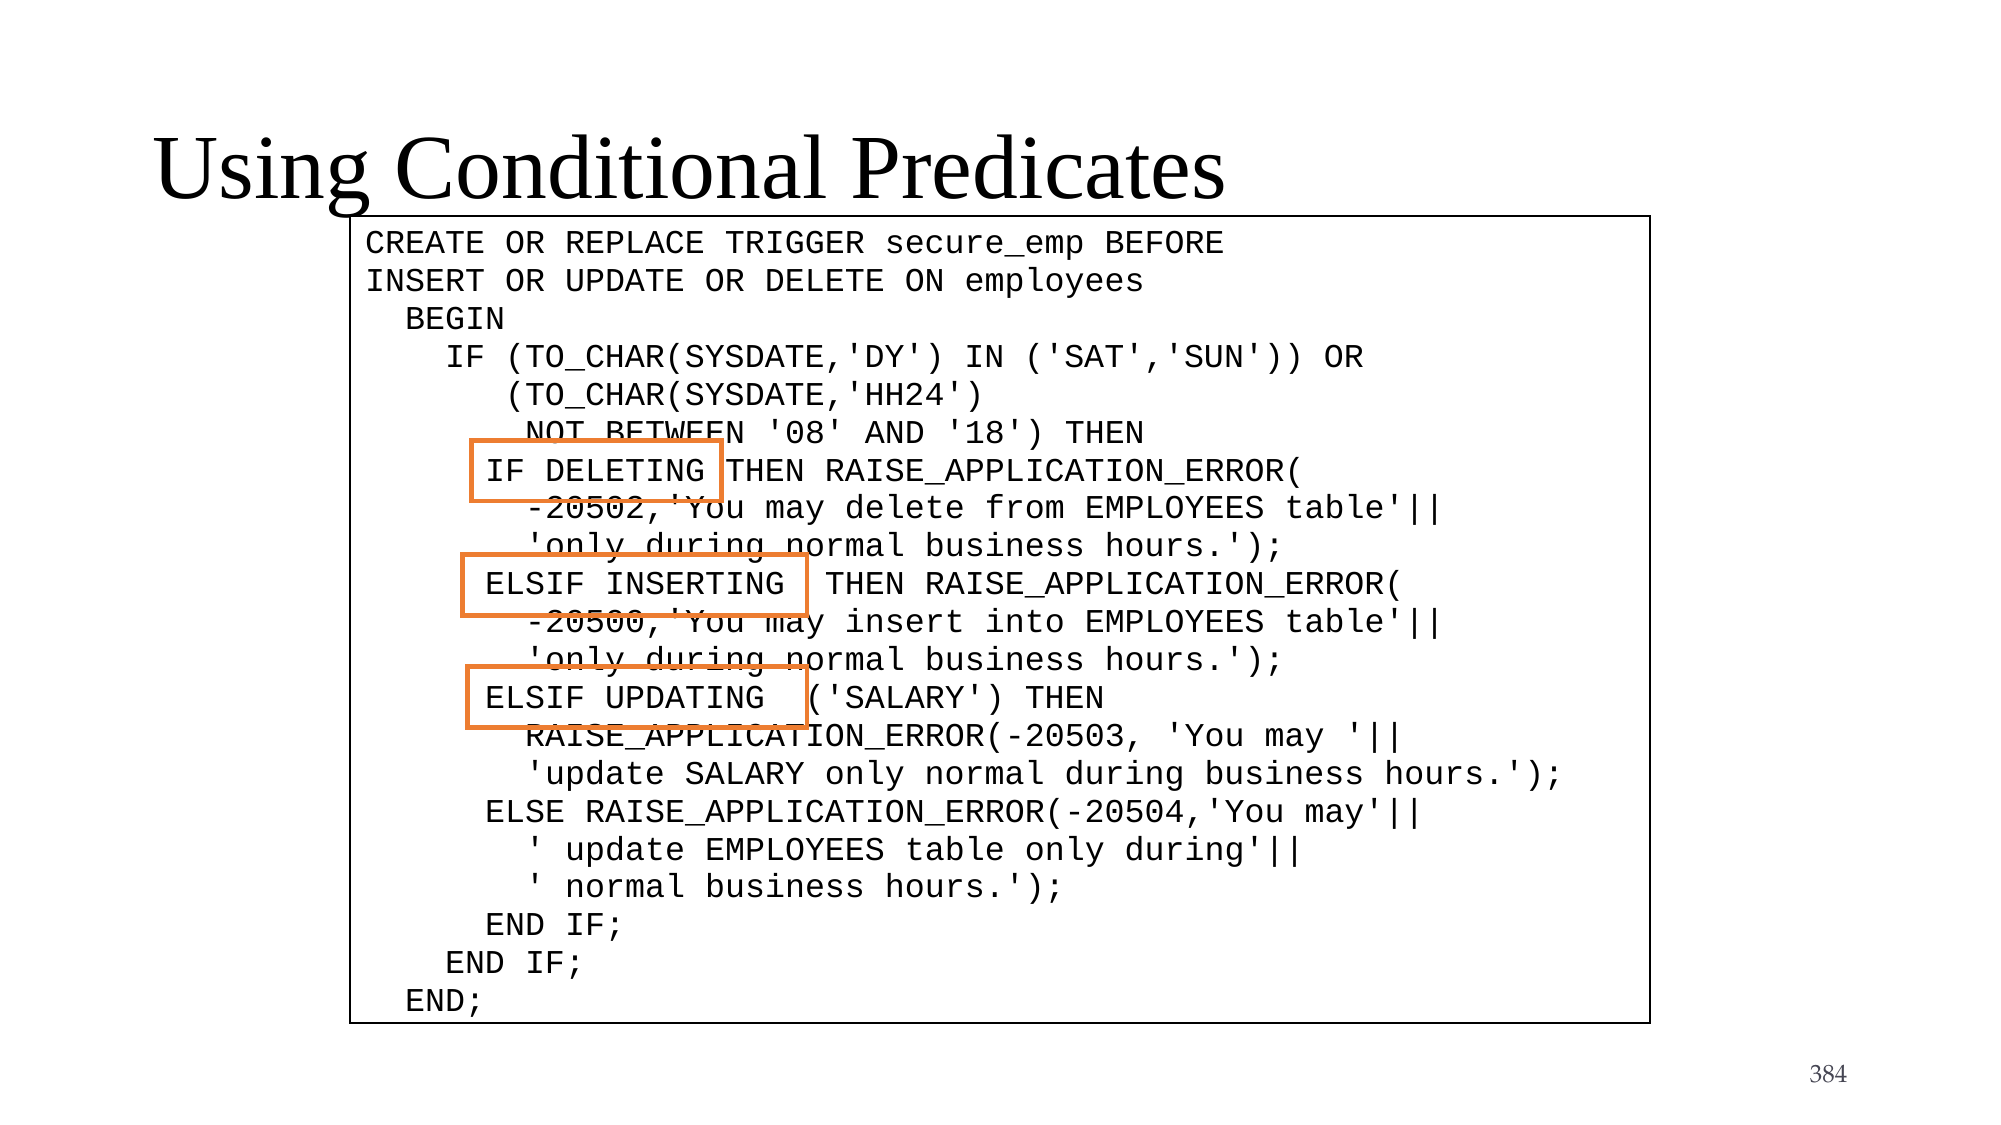

# Using Conditional Predicates
CREATE OR REPLACE TRIGGER secure_emp BEFORE
INSERT OR UPDATE OR DELETE ON employees
  BEGIN
    IF (TO_CHAR(SYSDATE,'DY') IN ('SAT','SUN')) OR
       (TO_CHAR(SYSDATE,'HH24')
        NOT BETWEEN '08' AND '18') THEN
      IF DELETING THEN RAISE_APPLICATION_ERROR(
        -20502,'You may delete from EMPLOYEES table'||
        'only during normal business hours.');
      ELSIF INSERTING  THEN RAISE_APPLICATION_ERROR(
        -20500,'You may insert into EMPLOYEES table'||
        'only during normal business hours.');
      ELSIF UPDATING  ('SALARY') THEN
        RAISE_APPLICATION_ERROR(-20503, 'You may '||
        'update SALARY only normal during business hours.');
      ELSE RAISE_APPLICATION_ERROR(-20504,'You may'||
        ' update EMPLOYEES table only during'||
        ' normal business hours.');
      END IF;
    END IF;
  END;

384